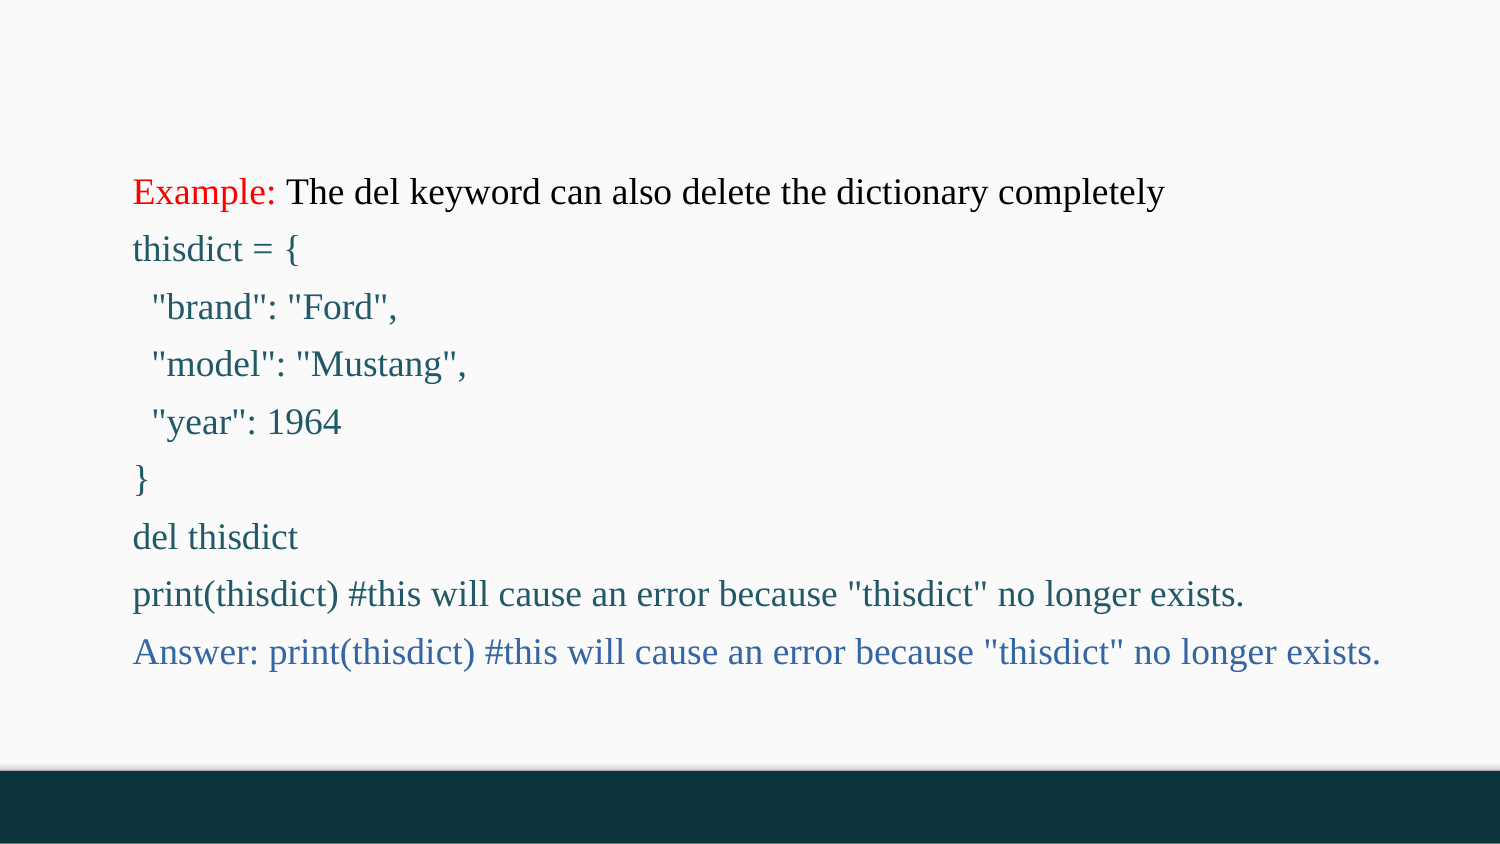

Example: The del keyword can also delete the dictionary completely
thisdict = {
  "brand": "Ford",
  "model": "Mustang",
  "year": 1964
}
del thisdict
print(thisdict) #this will cause an error because "thisdict" no longer exists.
Answer: print(thisdict) #this will cause an error because "thisdict" no longer exists.